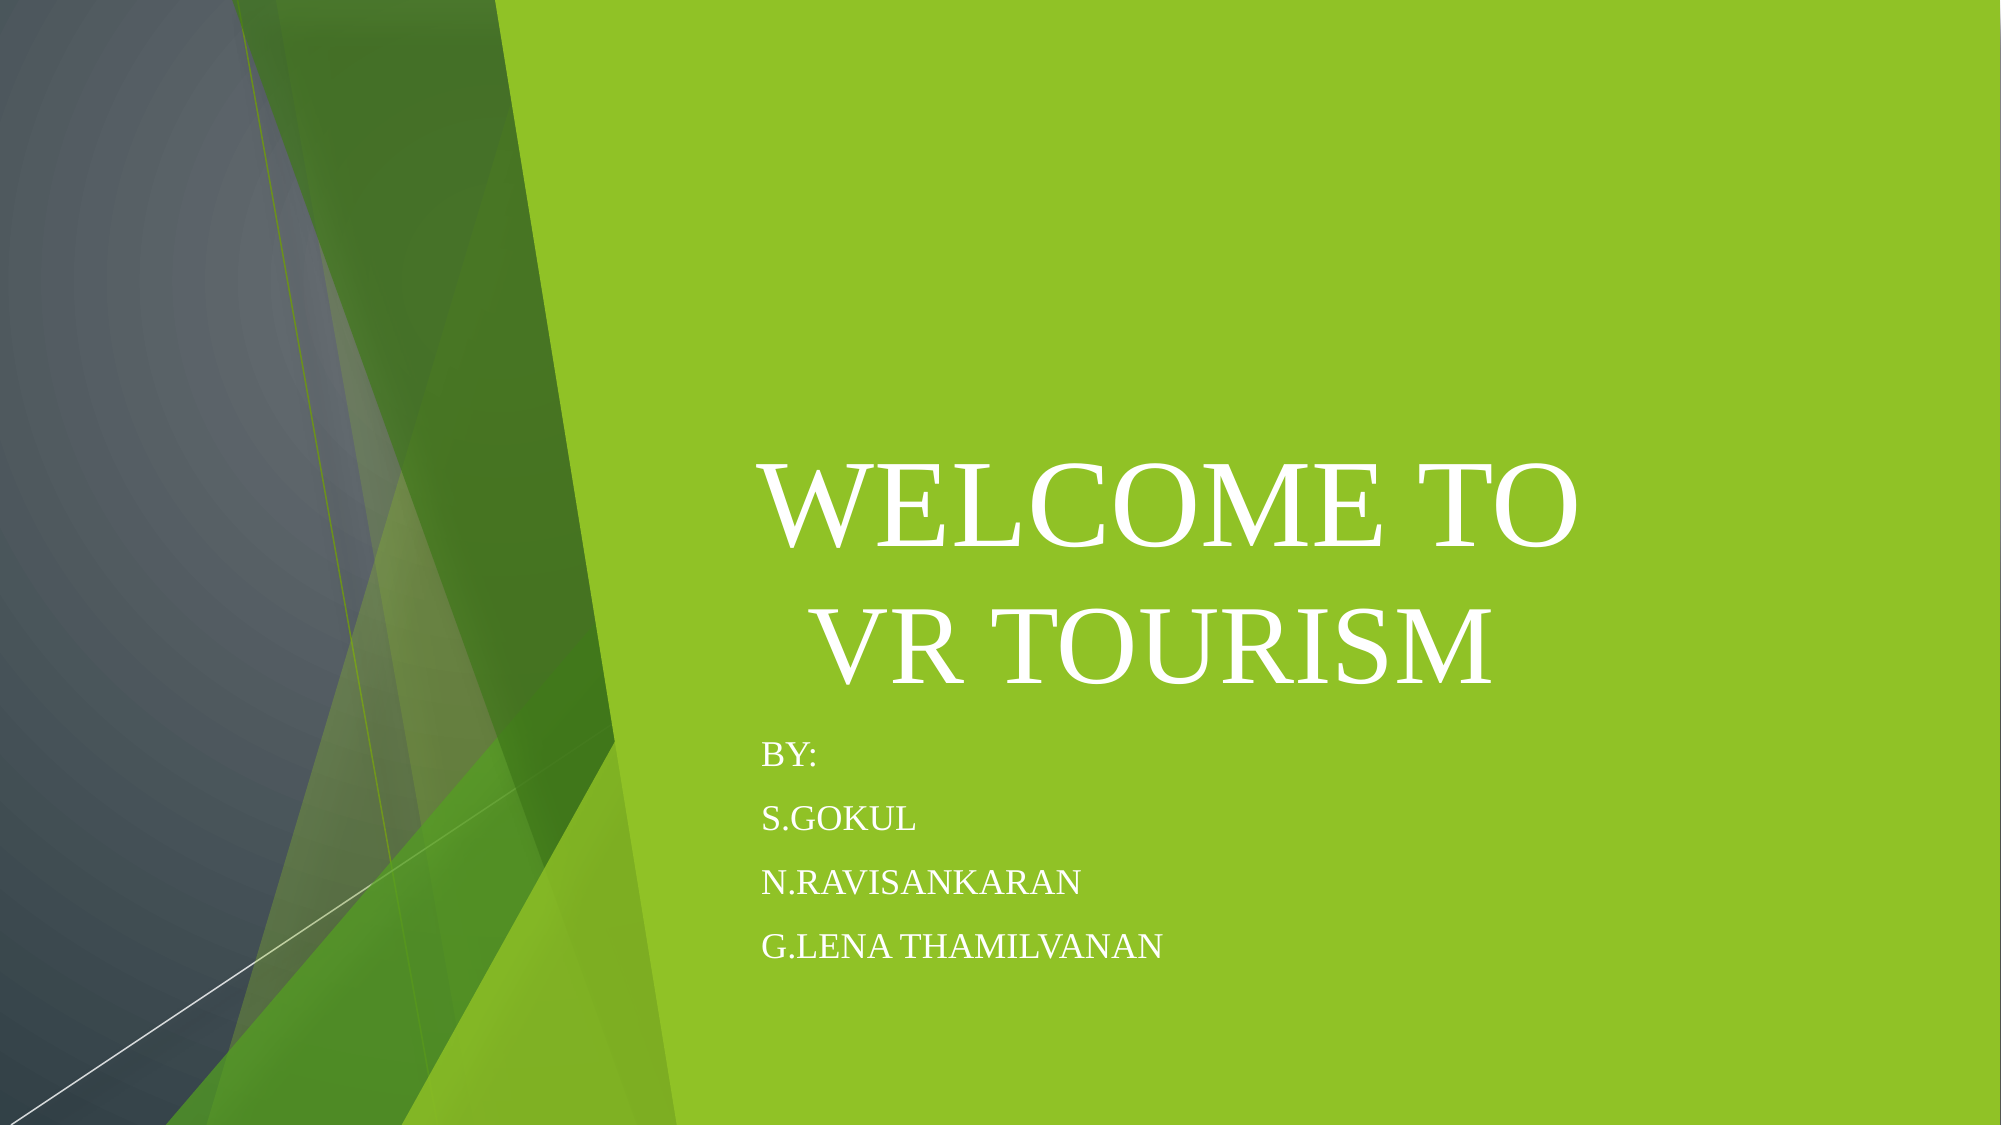

# WELCOME TO VR TOURISM

BY:
S.GOKUL
N.RAVISANKARAN
G.LENA THAMILVANAN